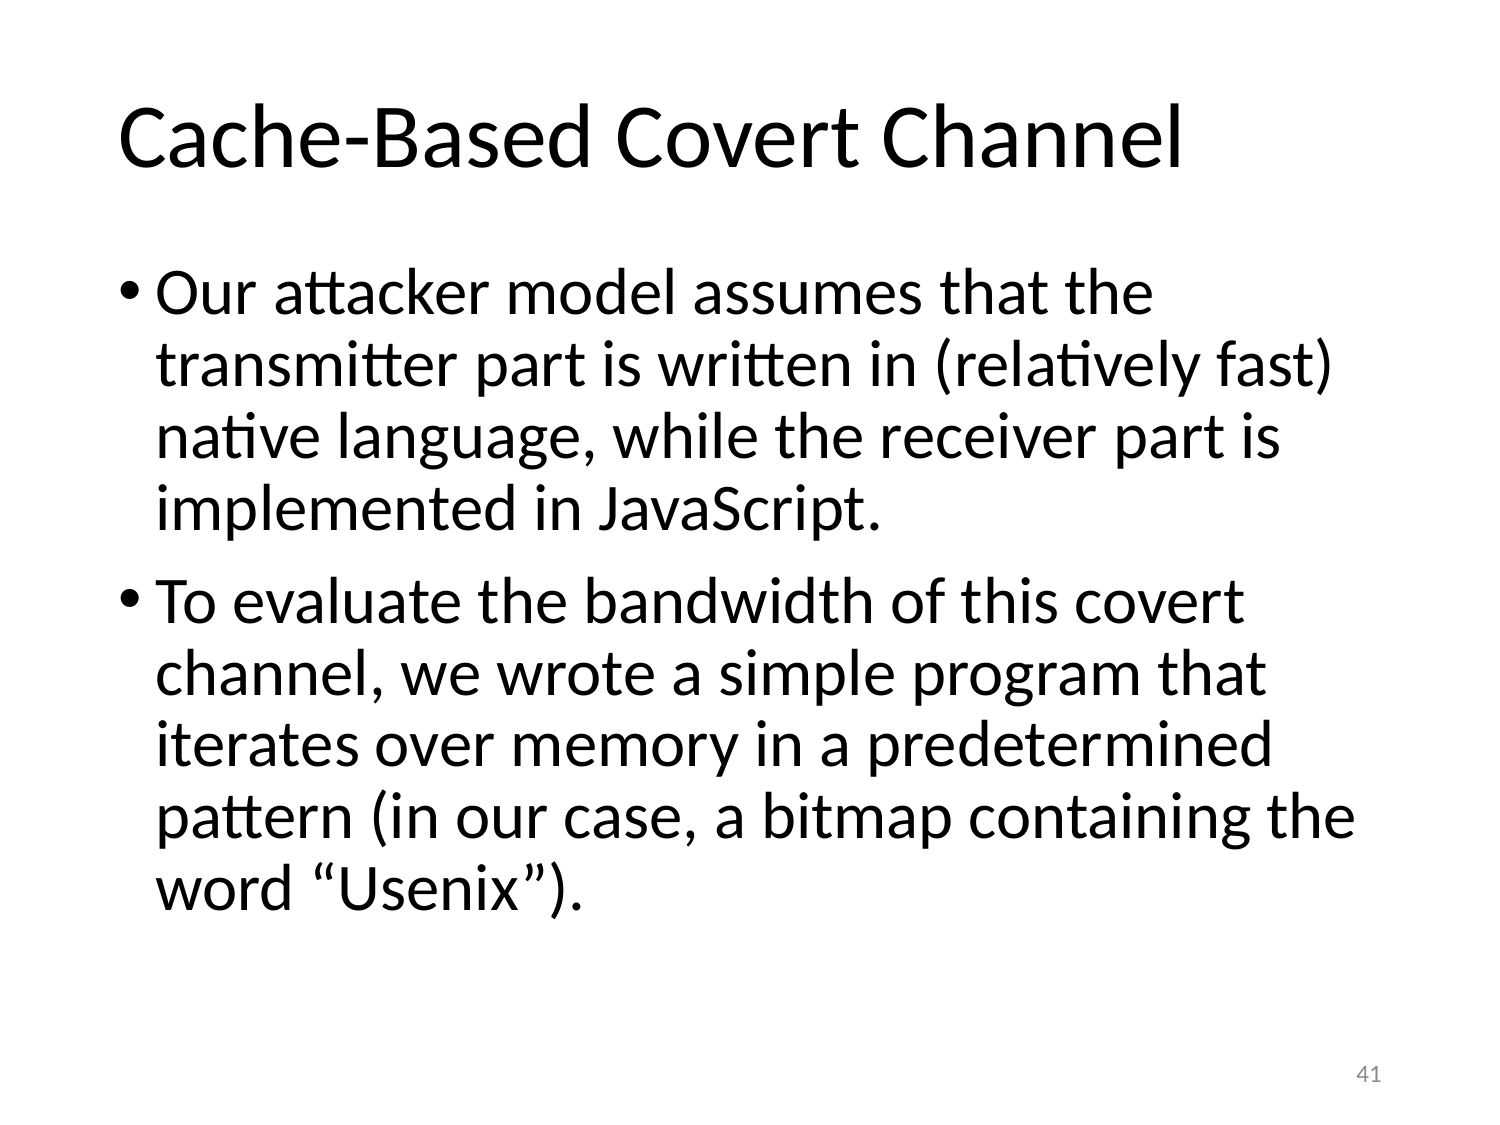

# Cache-Based Covert Channel
Our attacker model assumes that the transmitter part is written in (relatively fast) native language, while the receiver part is implemented in JavaScript.
To evaluate the bandwidth of this covert channel, we wrote a simple program that iterates over memory in a predetermined pattern (in our case, a bitmap containing the word “Usenix”).

41